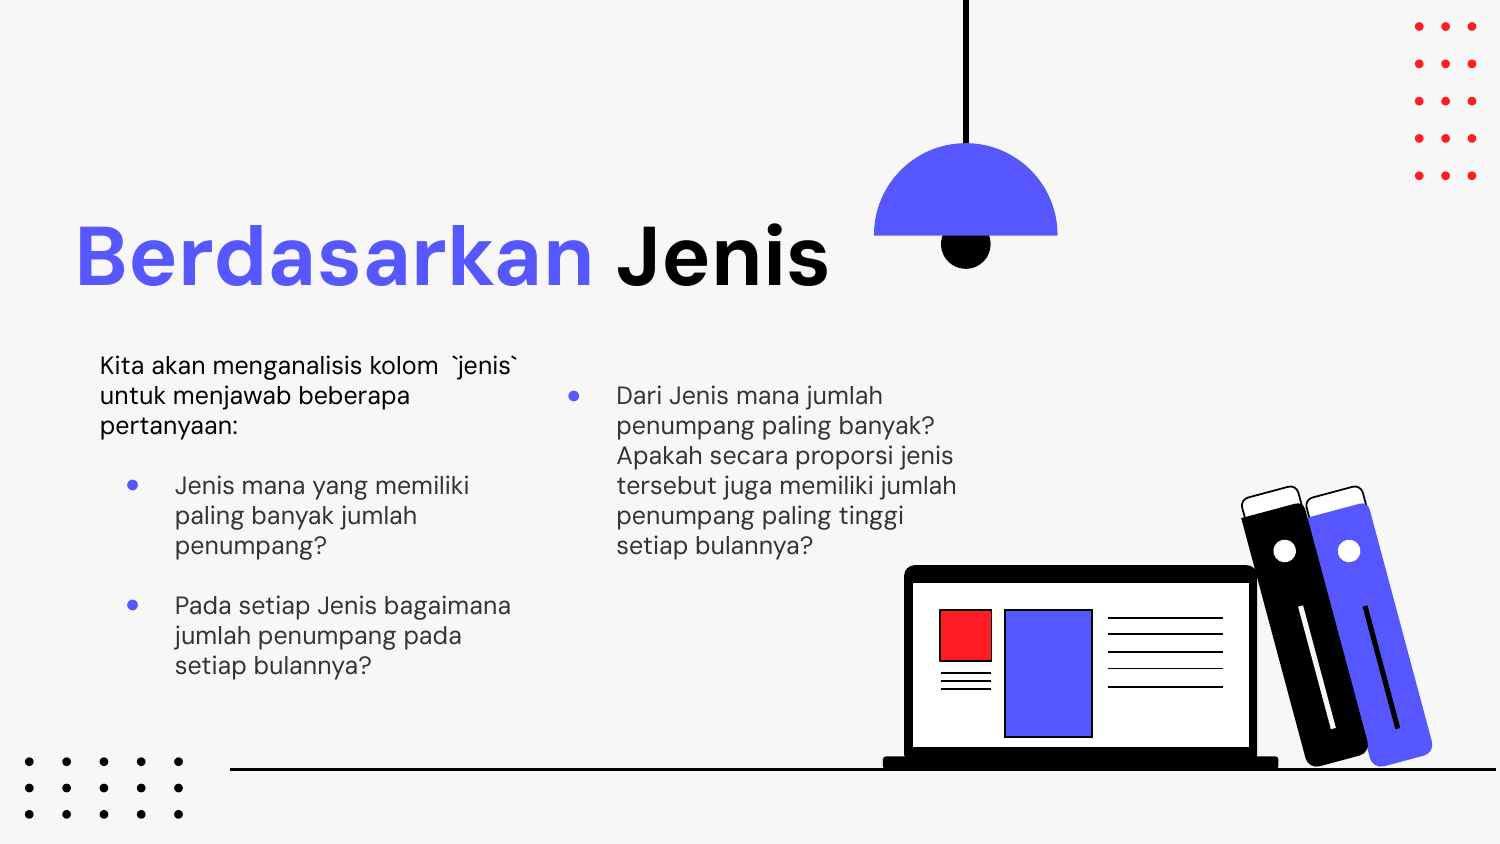

# Berdasarkan Jenis
Kita akan menganalisis kolom  `jenis` untuk menjawab beberapa pertanyaan:

Jenis mana yang memiliki paling banyak jumlah penumpang?

Pada setiap Jenis bagaimana jumlah penumpang pada setiap bulannya?

Dari Jenis mana jumlah penumpang paling banyak? Apakah secara proporsi jenis tersebut juga memiliki jumlah penumpang paling tinggi setiap bulannya?